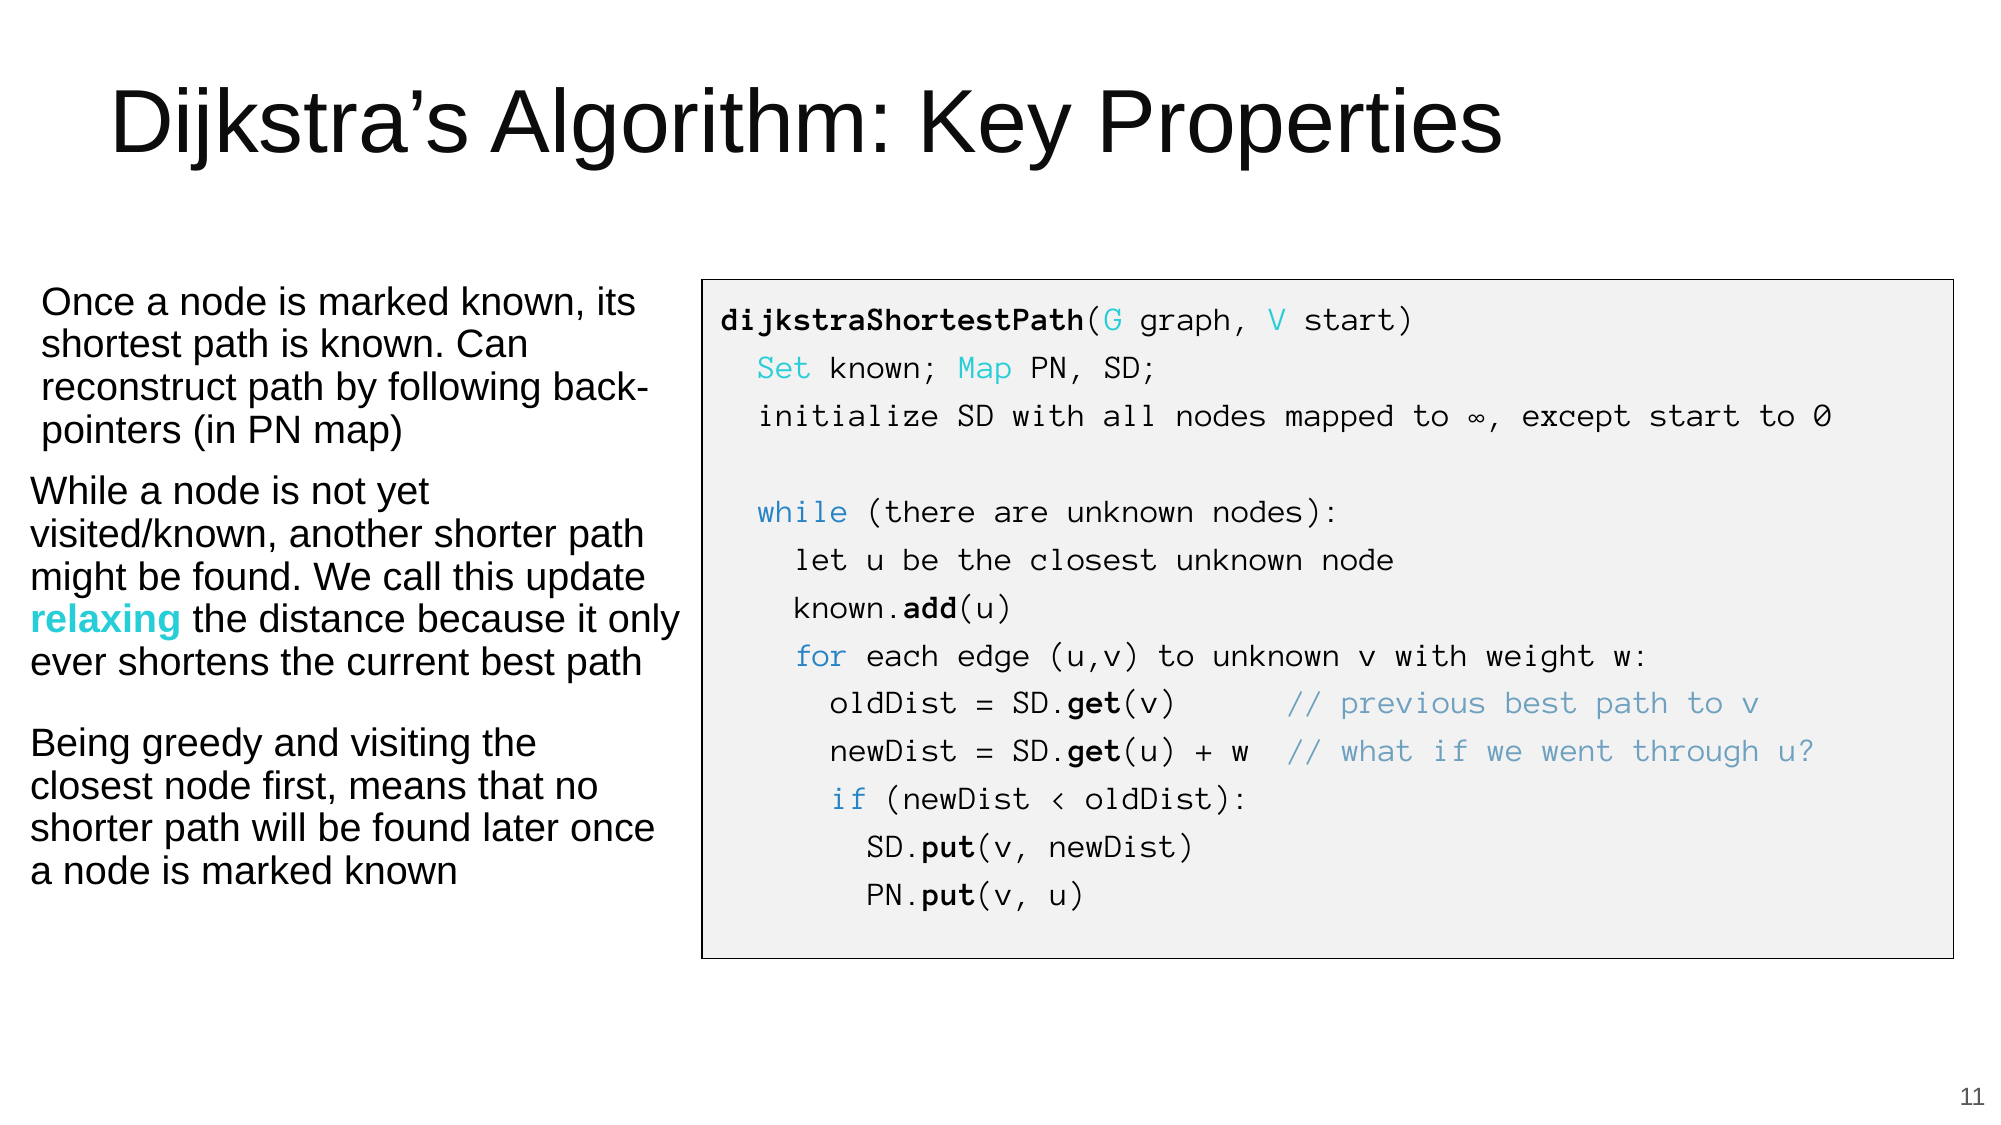

# Dijkstra’s Algorithm: Key Properties
Once a node is marked known, its shortest path is known. Can reconstruct path by following back-pointers (in PN map)
dijkstraShortestPath(G graph, V start)
  Set known; Map PN, SD;
  initialize SD with all nodes mapped to ∞, except start to 0

  while (there are unknown nodes):
    let u be the closest unknown node
    known.add(u)
    for each edge (u,v) to unknown v with weight w:
      oldDist = SD.get(v)      // previous best path to v
      newDist = SD.get(u) + w  // what if we went through u?
      if (newDist < oldDist):
        SD.put(v, newDist)
        PN.put(v, u)
While a node is not yet visited/known, another shorter path might be found. We call this update relaxing the distance because it only ever shortens the current best path
Being greedy and visiting the closest node first, means that no shorter path will be found later once a node is marked known